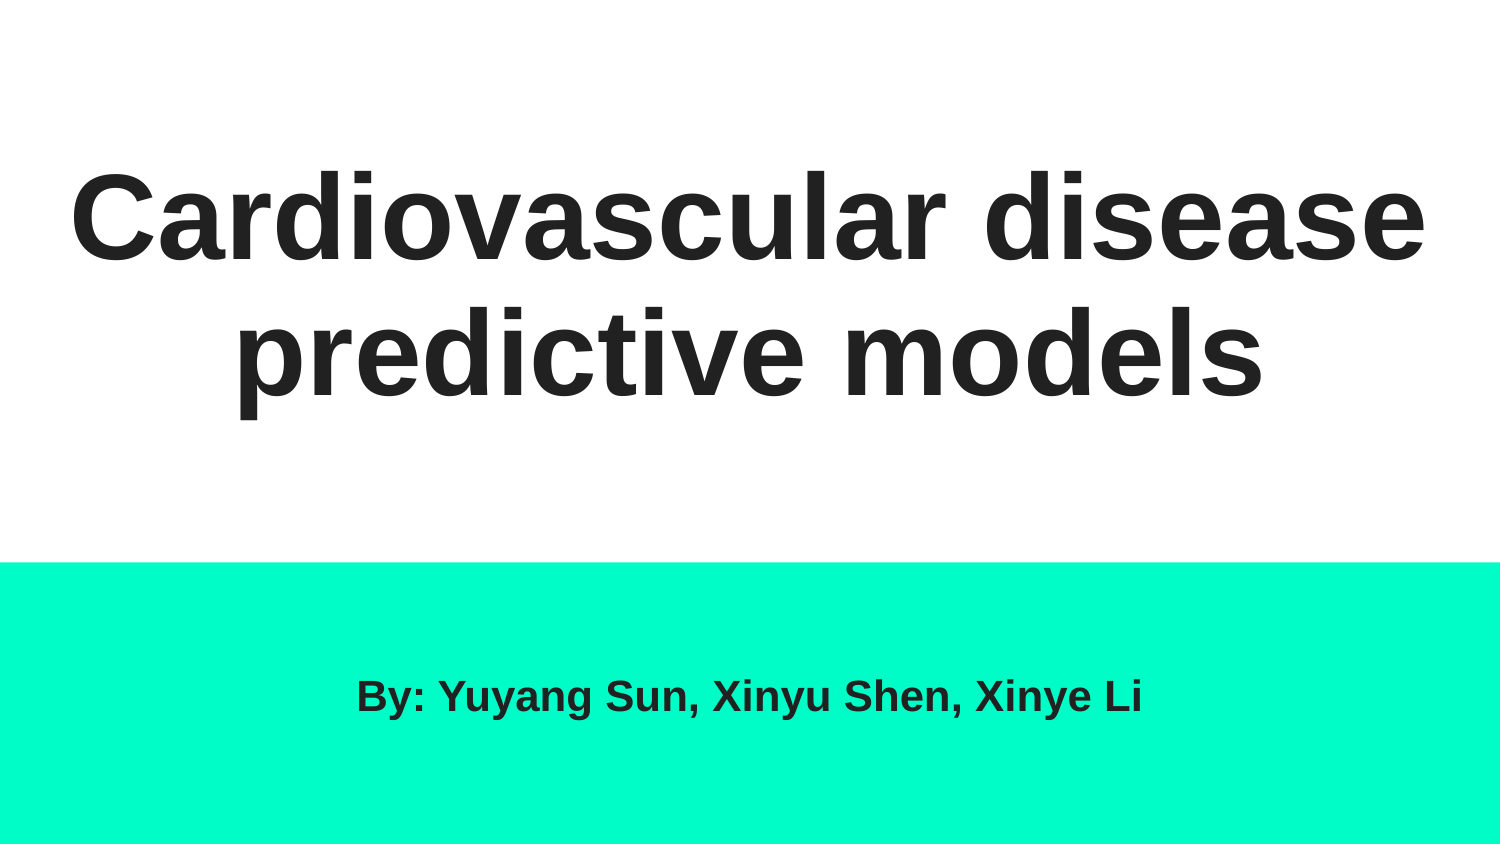

# Cardiovascular disease predictive models
By: Yuyang Sun, Xinyu Shen, Xinye Li